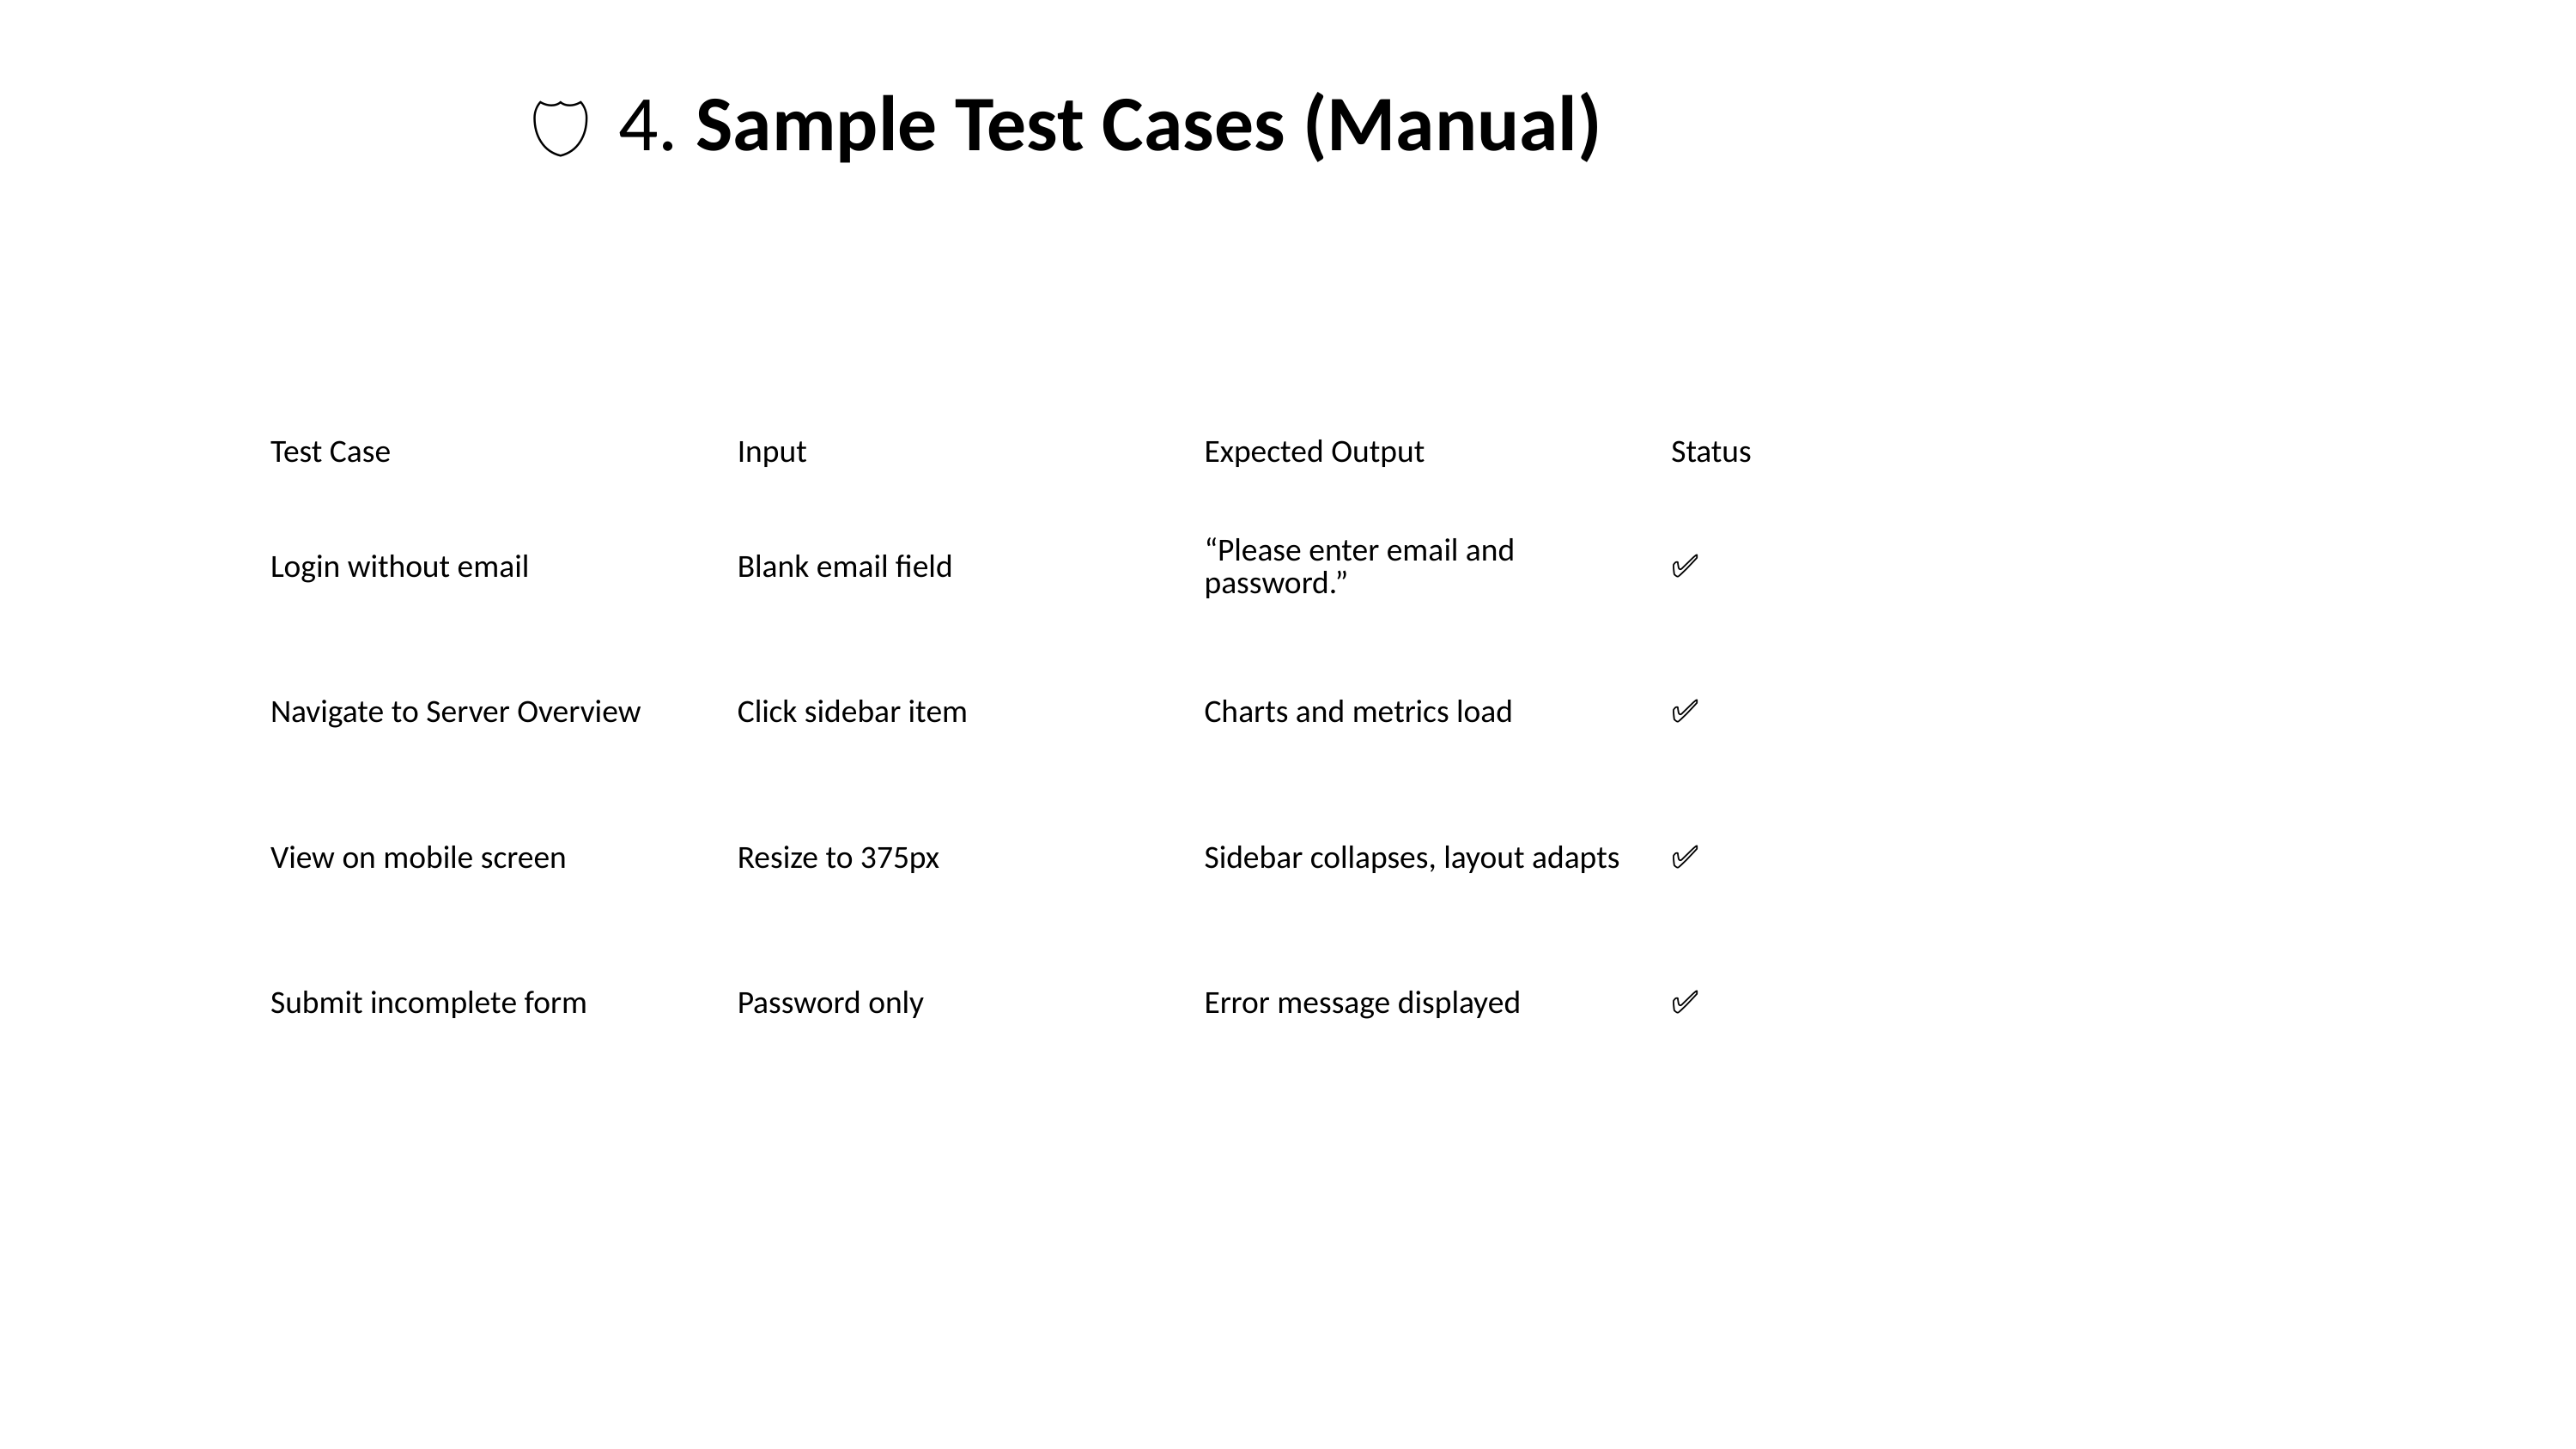

# 🛡️ 4. Sample Test Cases (Manual)
| Test Case | Input | Expected Output | Status |
| --- | --- | --- | --- |
| Login without email | Blank email field | “Please enter email and password.” | ✅ |
| Navigate to Server Overview | Click sidebar item | Charts and metrics load | ✅ |
| View on mobile screen | Resize to 375px | Sidebar collapses, layout adapts | ✅ |
| Submit incomplete form | Password only | Error message displayed | ✅ |